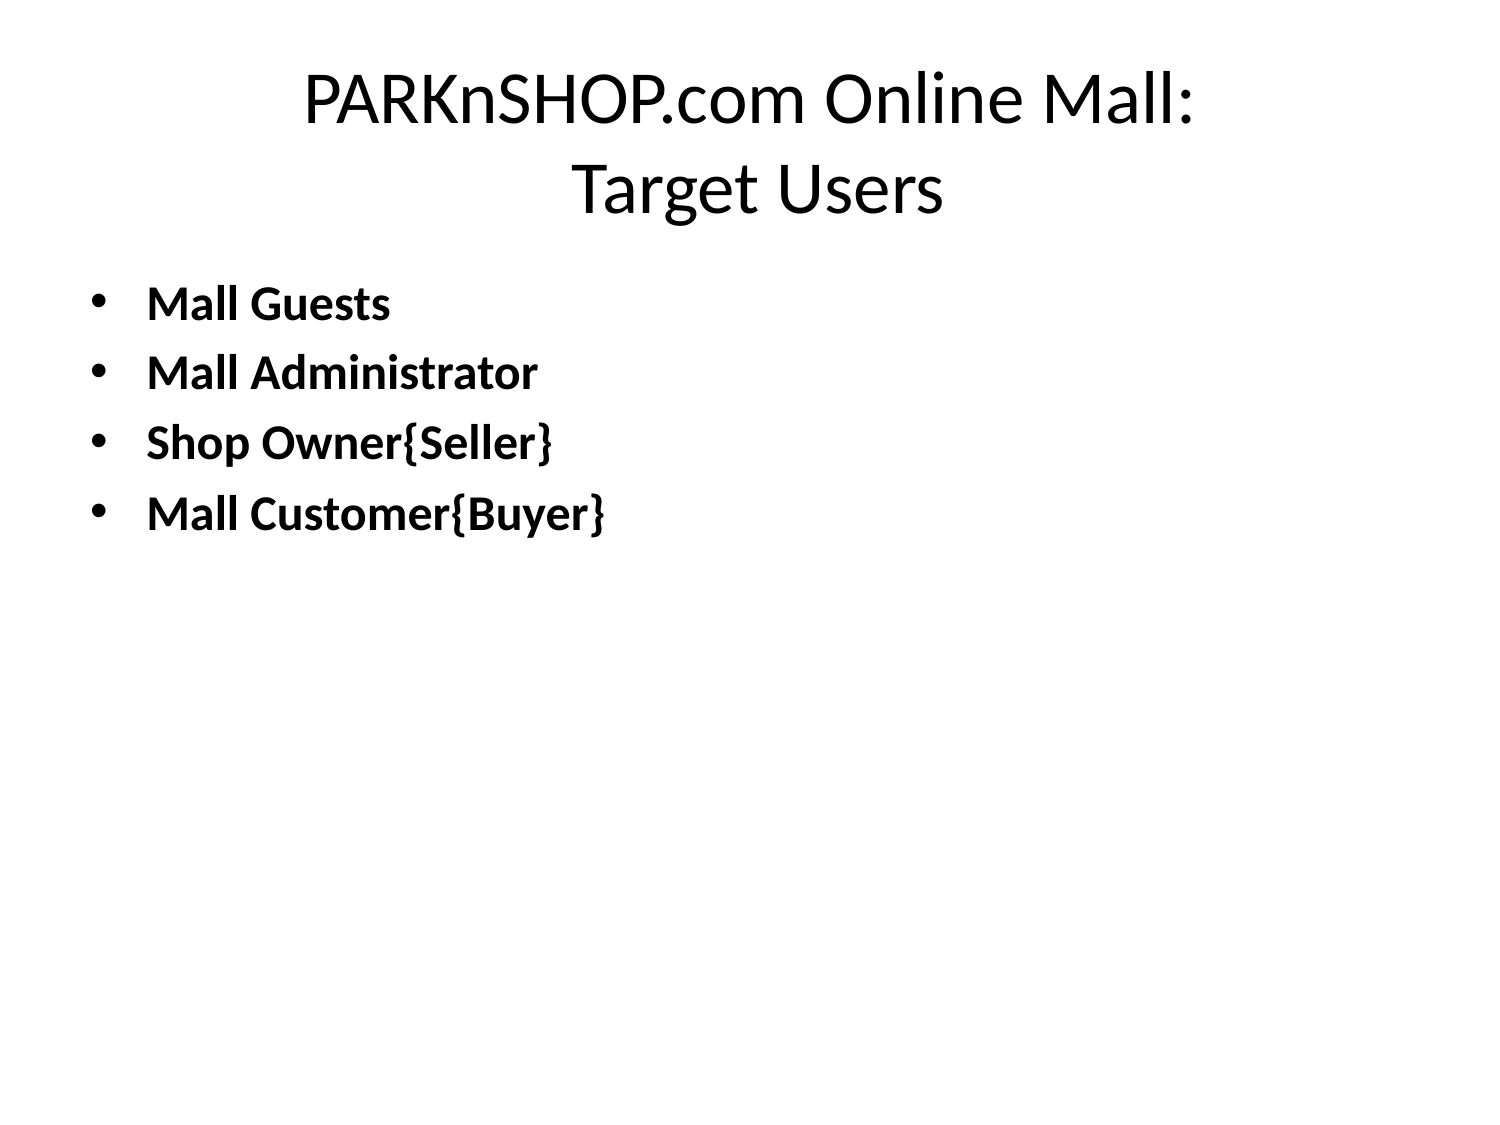

# PARKnSHOP.com Online Mall: Target Users
Mall Guests
Mall Administrator
Shop Owner{Seller}
Mall Customer{Buyer}